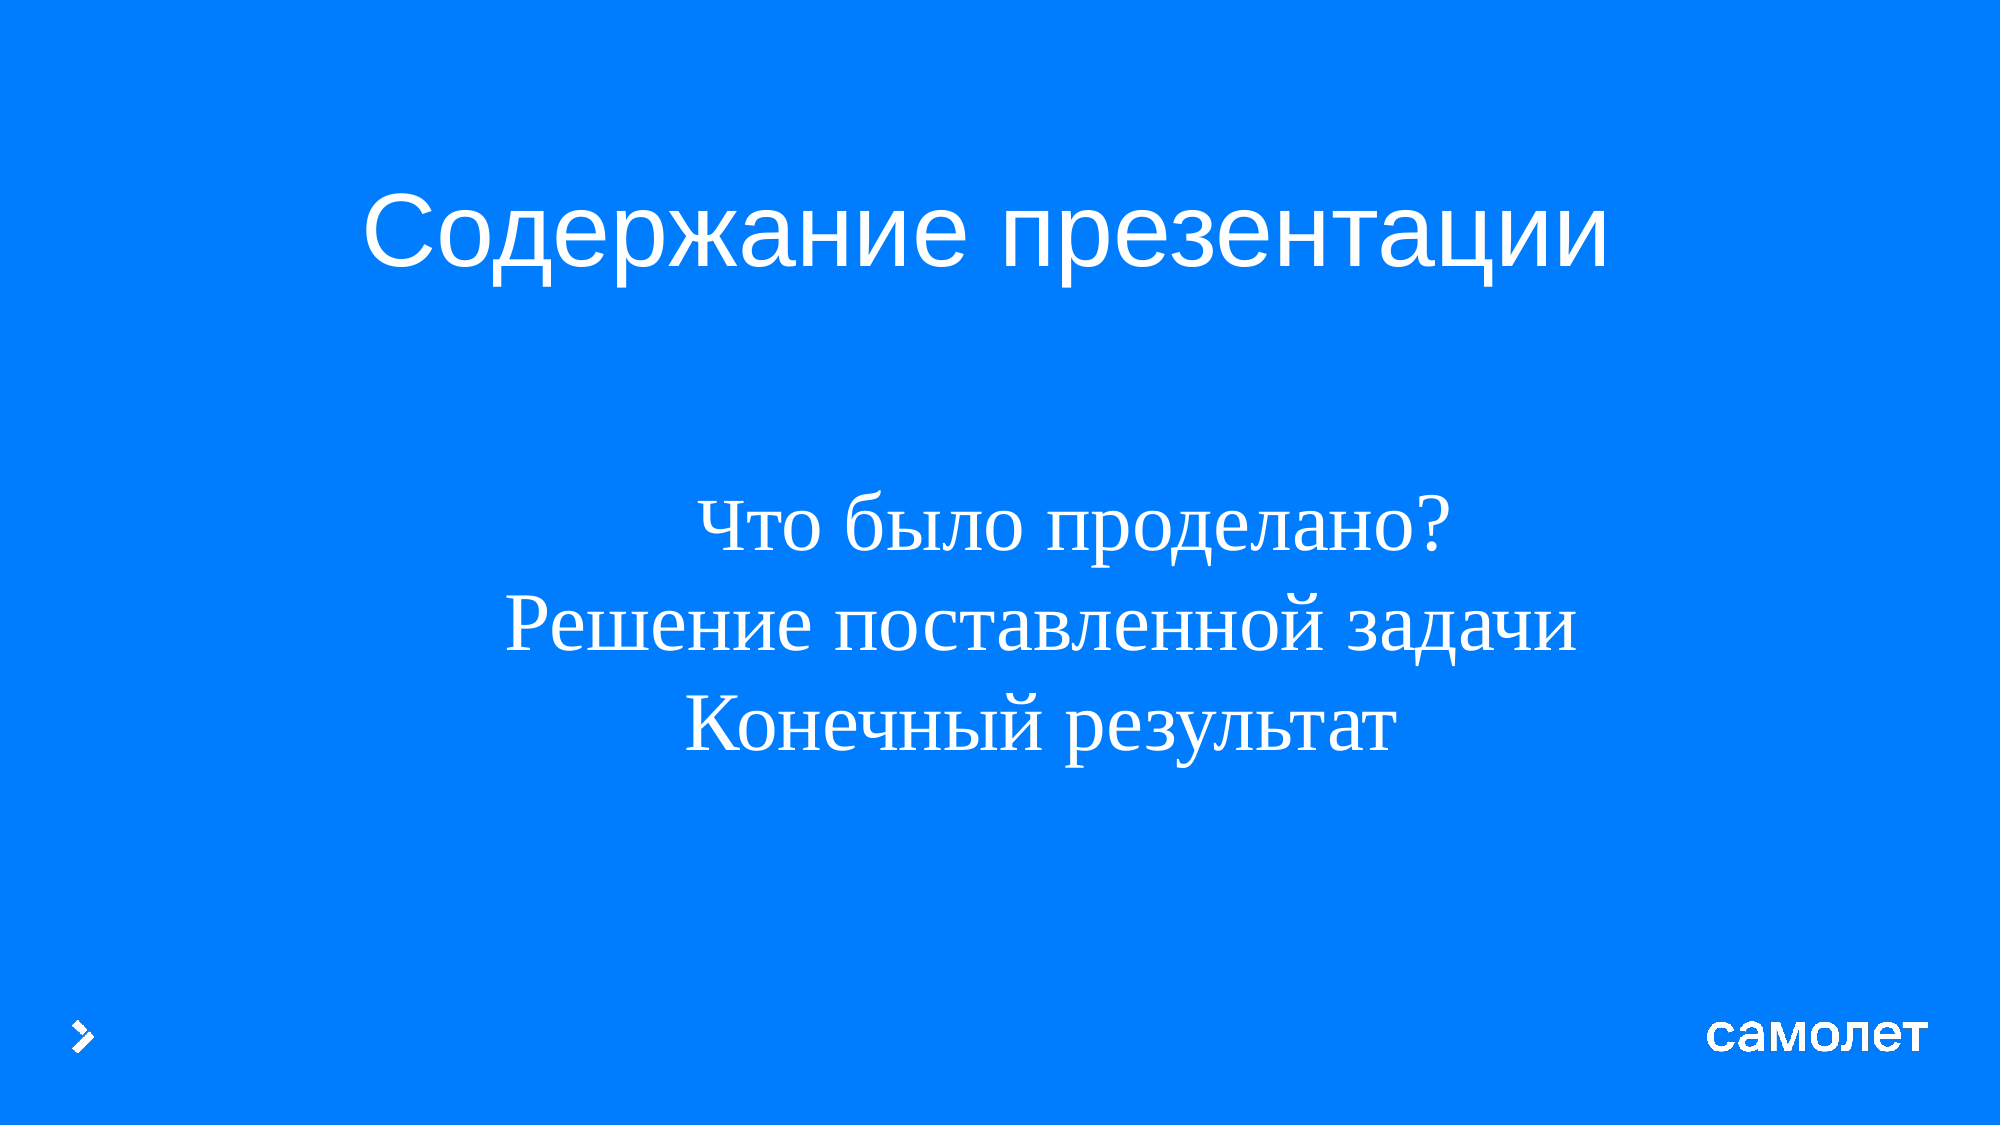

# Содержание презентации Что было проделано? 2. Решение поставленной задачи 3. Конечный результат